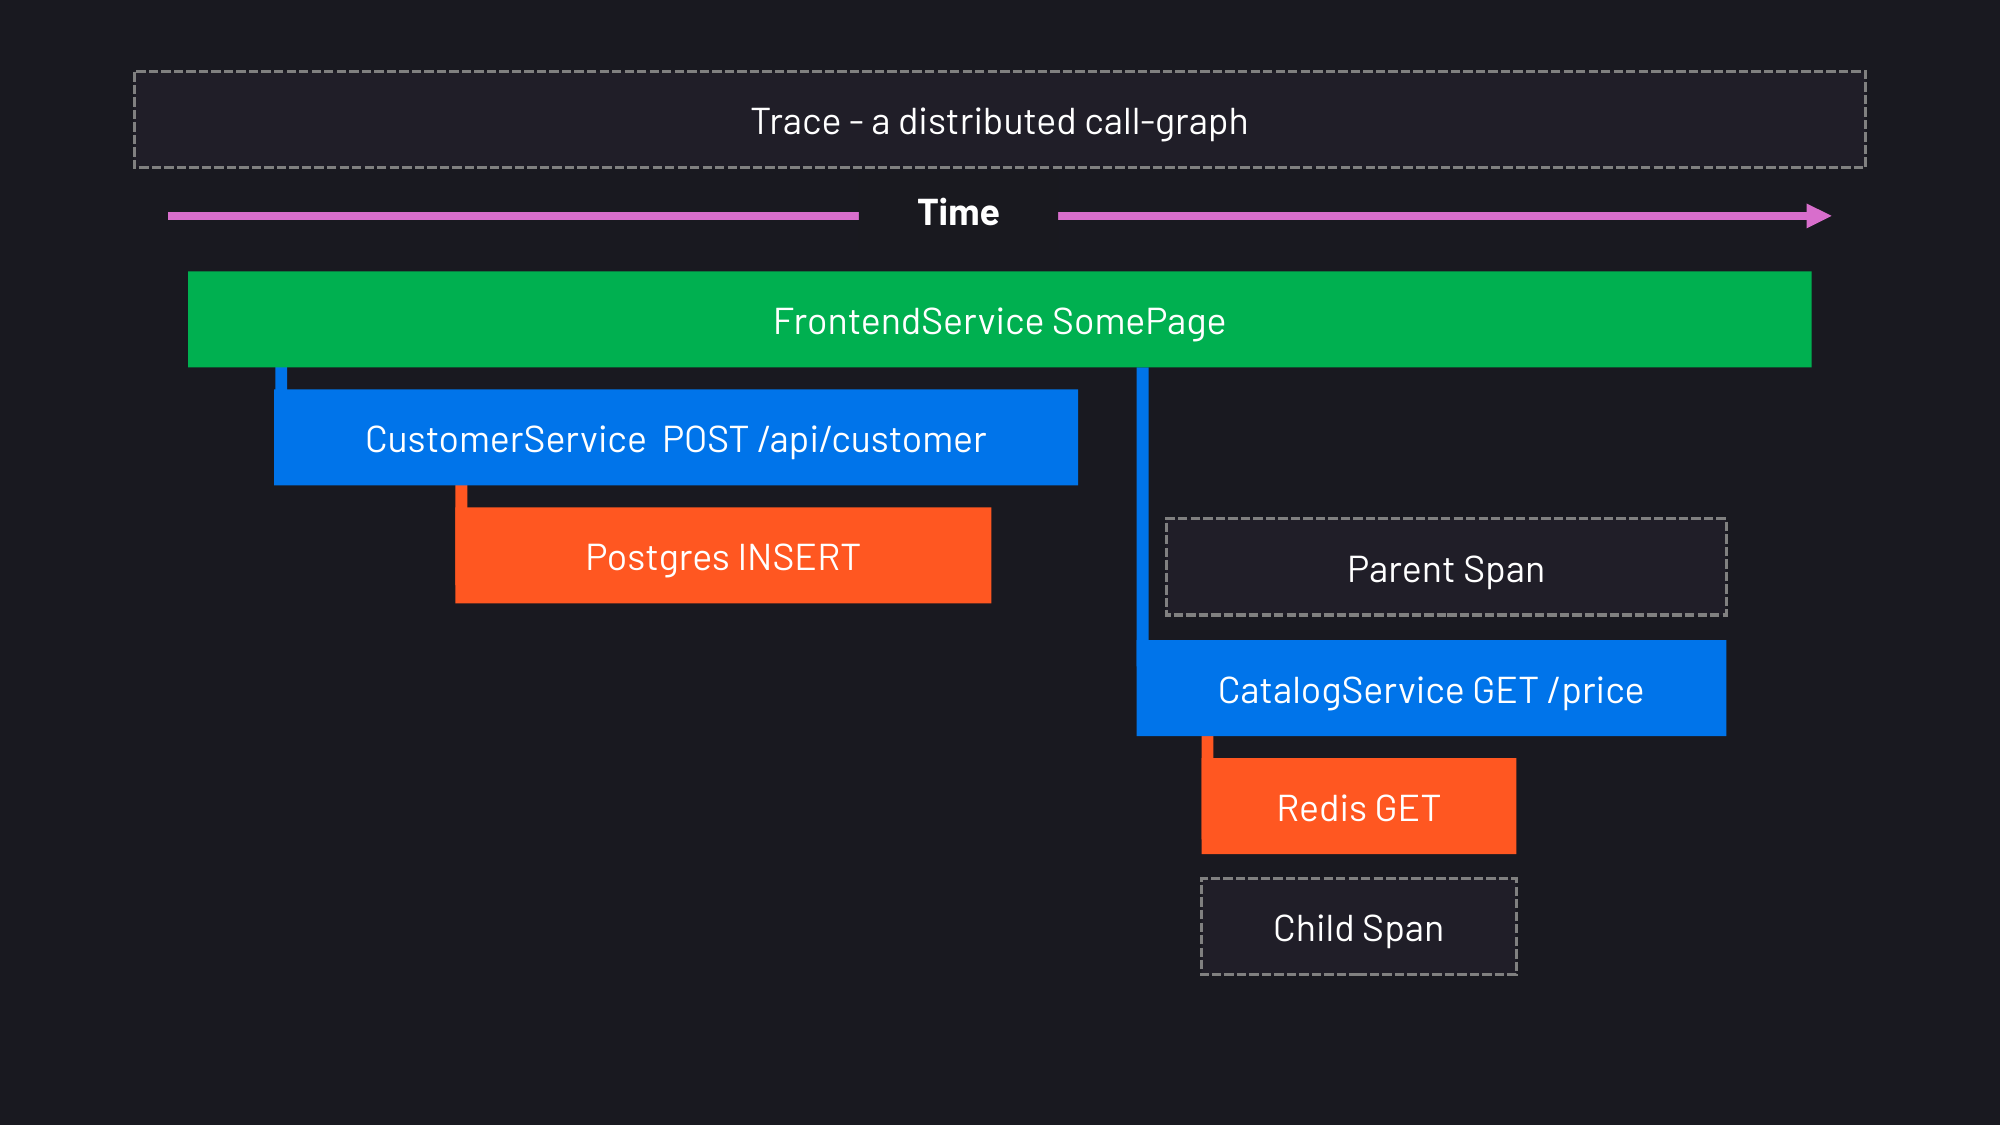

Trace - a distributed call-graph
Time
FrontendService SomePage

CustomerService  POST /api/customer

Postgres INSERT
Parent Span
CatalogService GET /price

Redis GET
Child Span